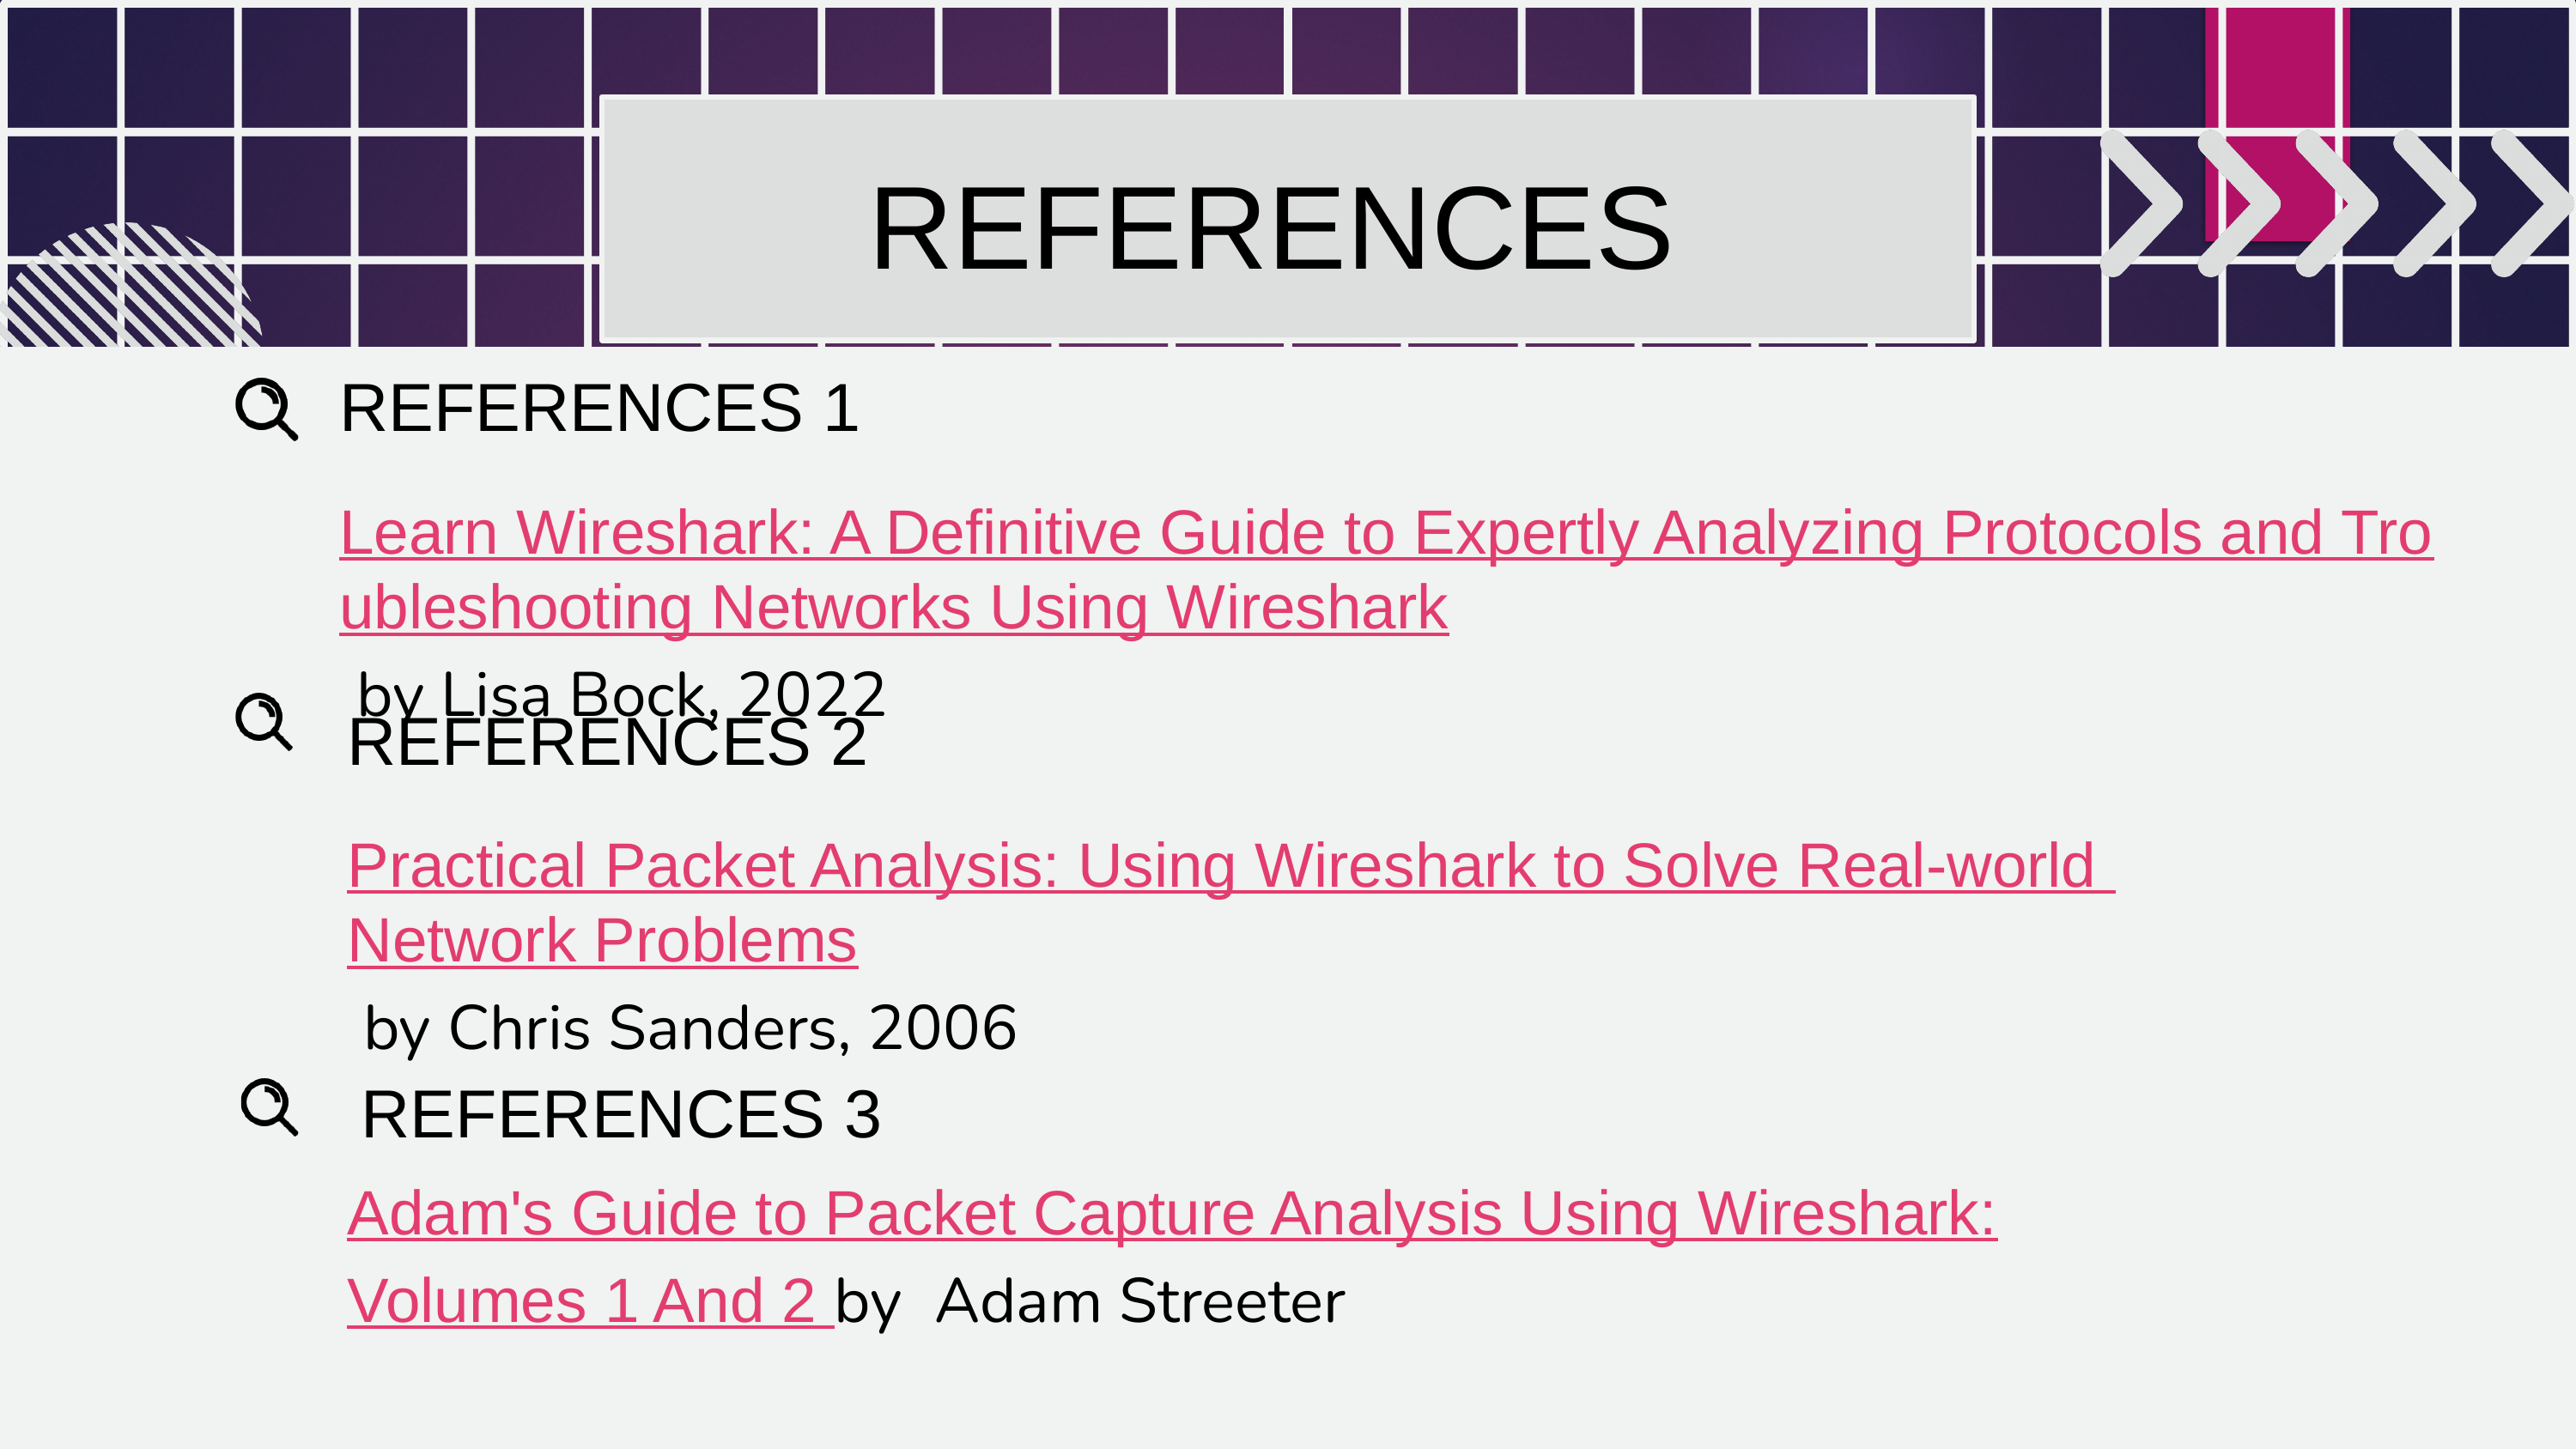

REFERENCES

REFERENCES 1

Learn Wireshark: A Definitive Guide to Expertly Analyzing Protocols and Troubleshooting Networks Using Wireshark by Lisa Bock, 2022
REFERENCES 2

Practical Packet Analysis: Using Wireshark to Solve Real-world Network Problems by Chris Sanders, 2006
REFERENCES 3

Adam's Guide to Packet Capture Analysis Using Wireshark: Volumes 1 And 2 by  Adam Streeter